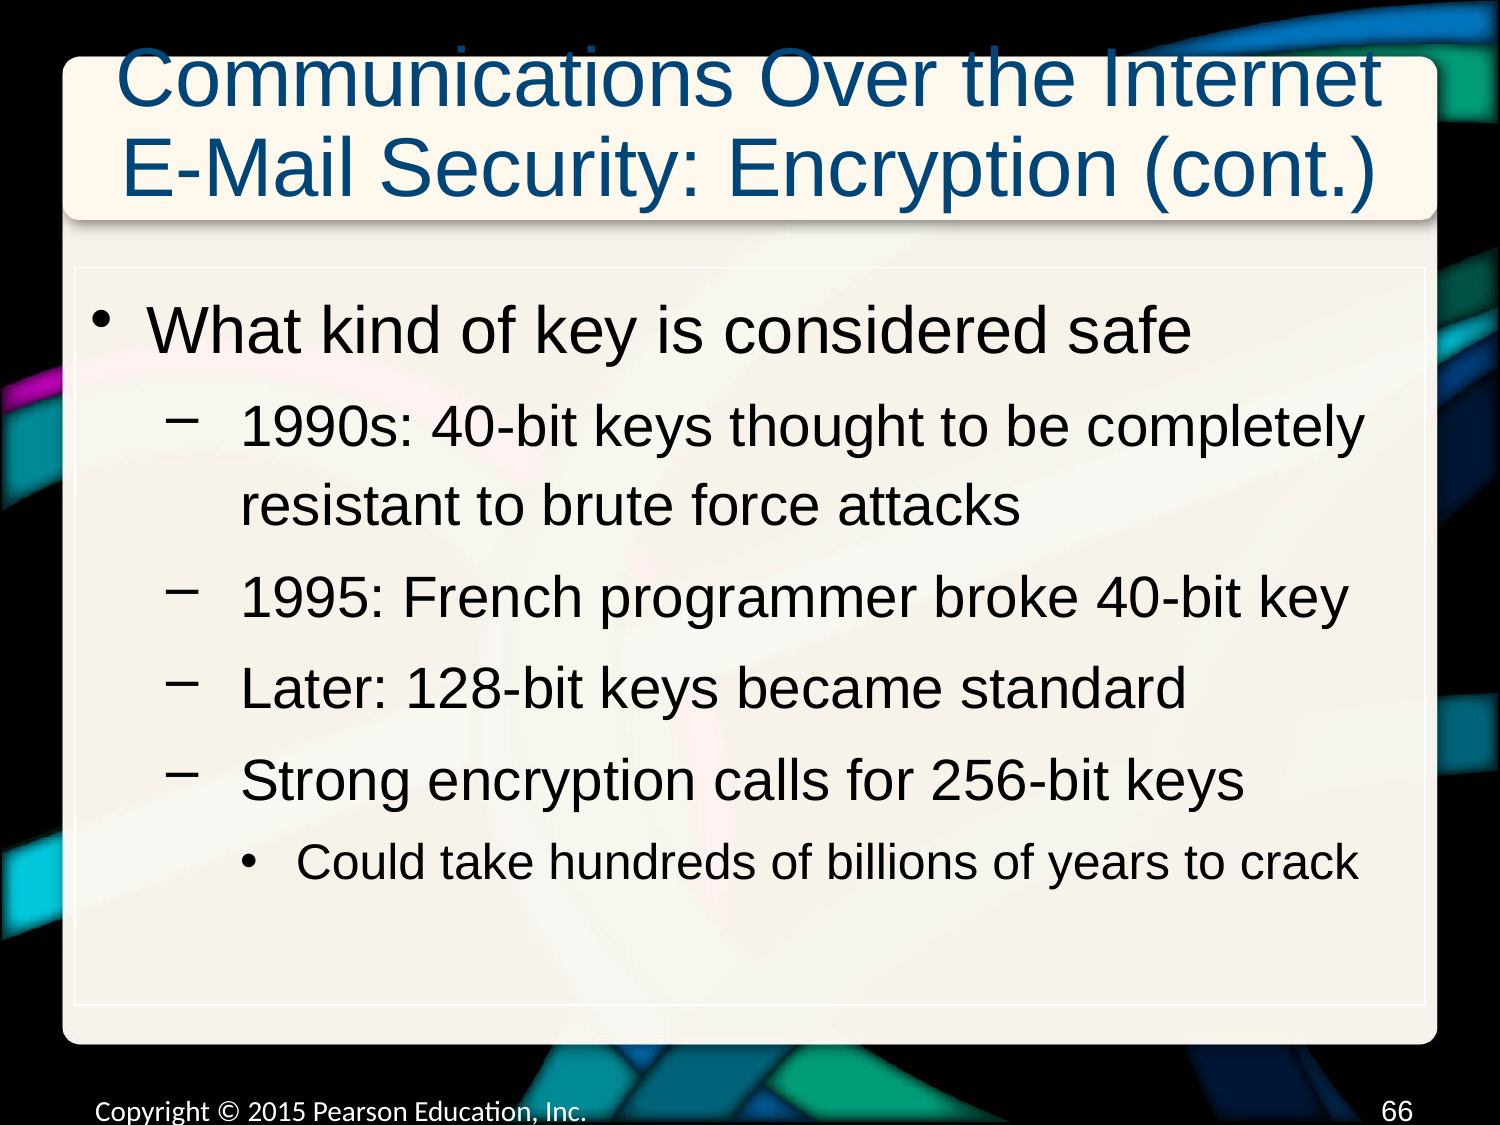

# Communications Over the Internet E-Mail Security: Encryption (cont.)
What kind of key is considered safe
1990s: 40-bit keys thought to be completely resistant to brute force attacks
1995: French programmer broke 40-bit key
Later: 128-bit keys became standard
Strong encryption calls for 256-bit keys
Could take hundreds of billions of years to crack
Copyright © 2015 Pearson Education, Inc.
66